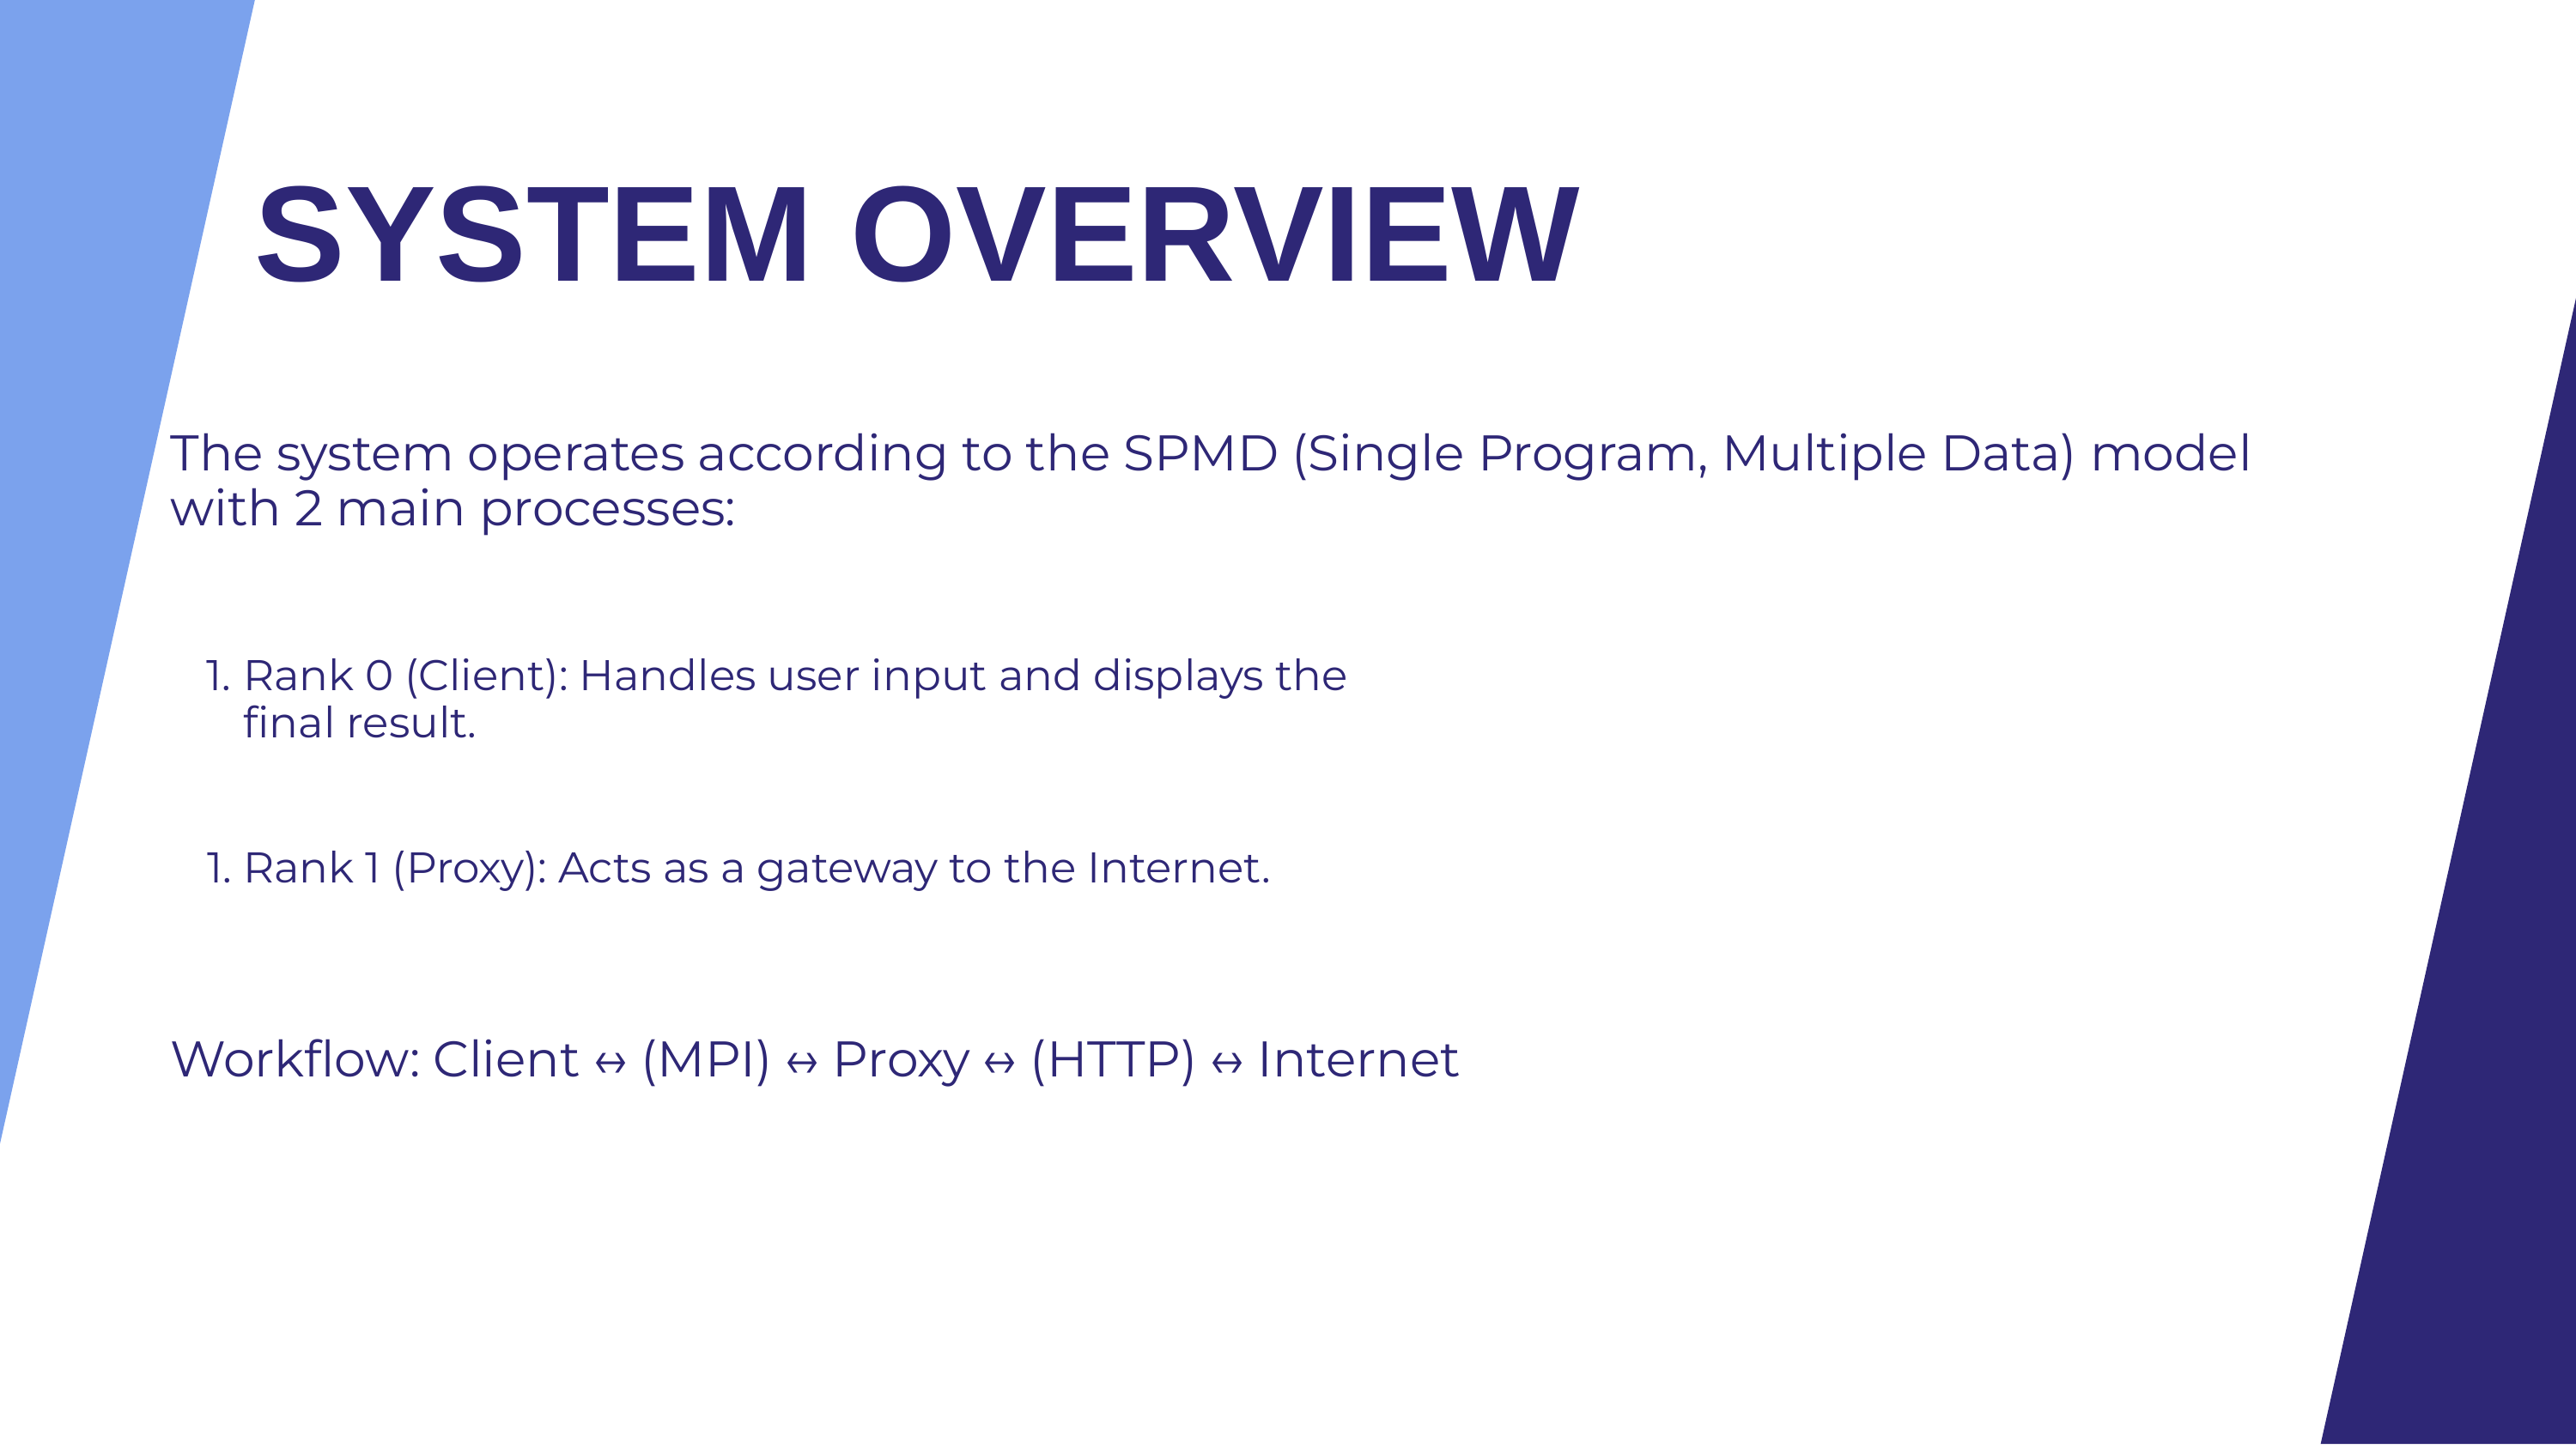

SYSTEM OVERVIEW
The system operates according to the SPMD (Single Program, Multiple Data) model with 2 main processes:

Rank 0 (Client): Handles user input and displays the final result.

Rank 1 (Proxy): Acts as a gateway to the Internet.
Workflow: Client ↔ (MPI) ↔ Proxy ↔ (HTTP) ↔ Internet